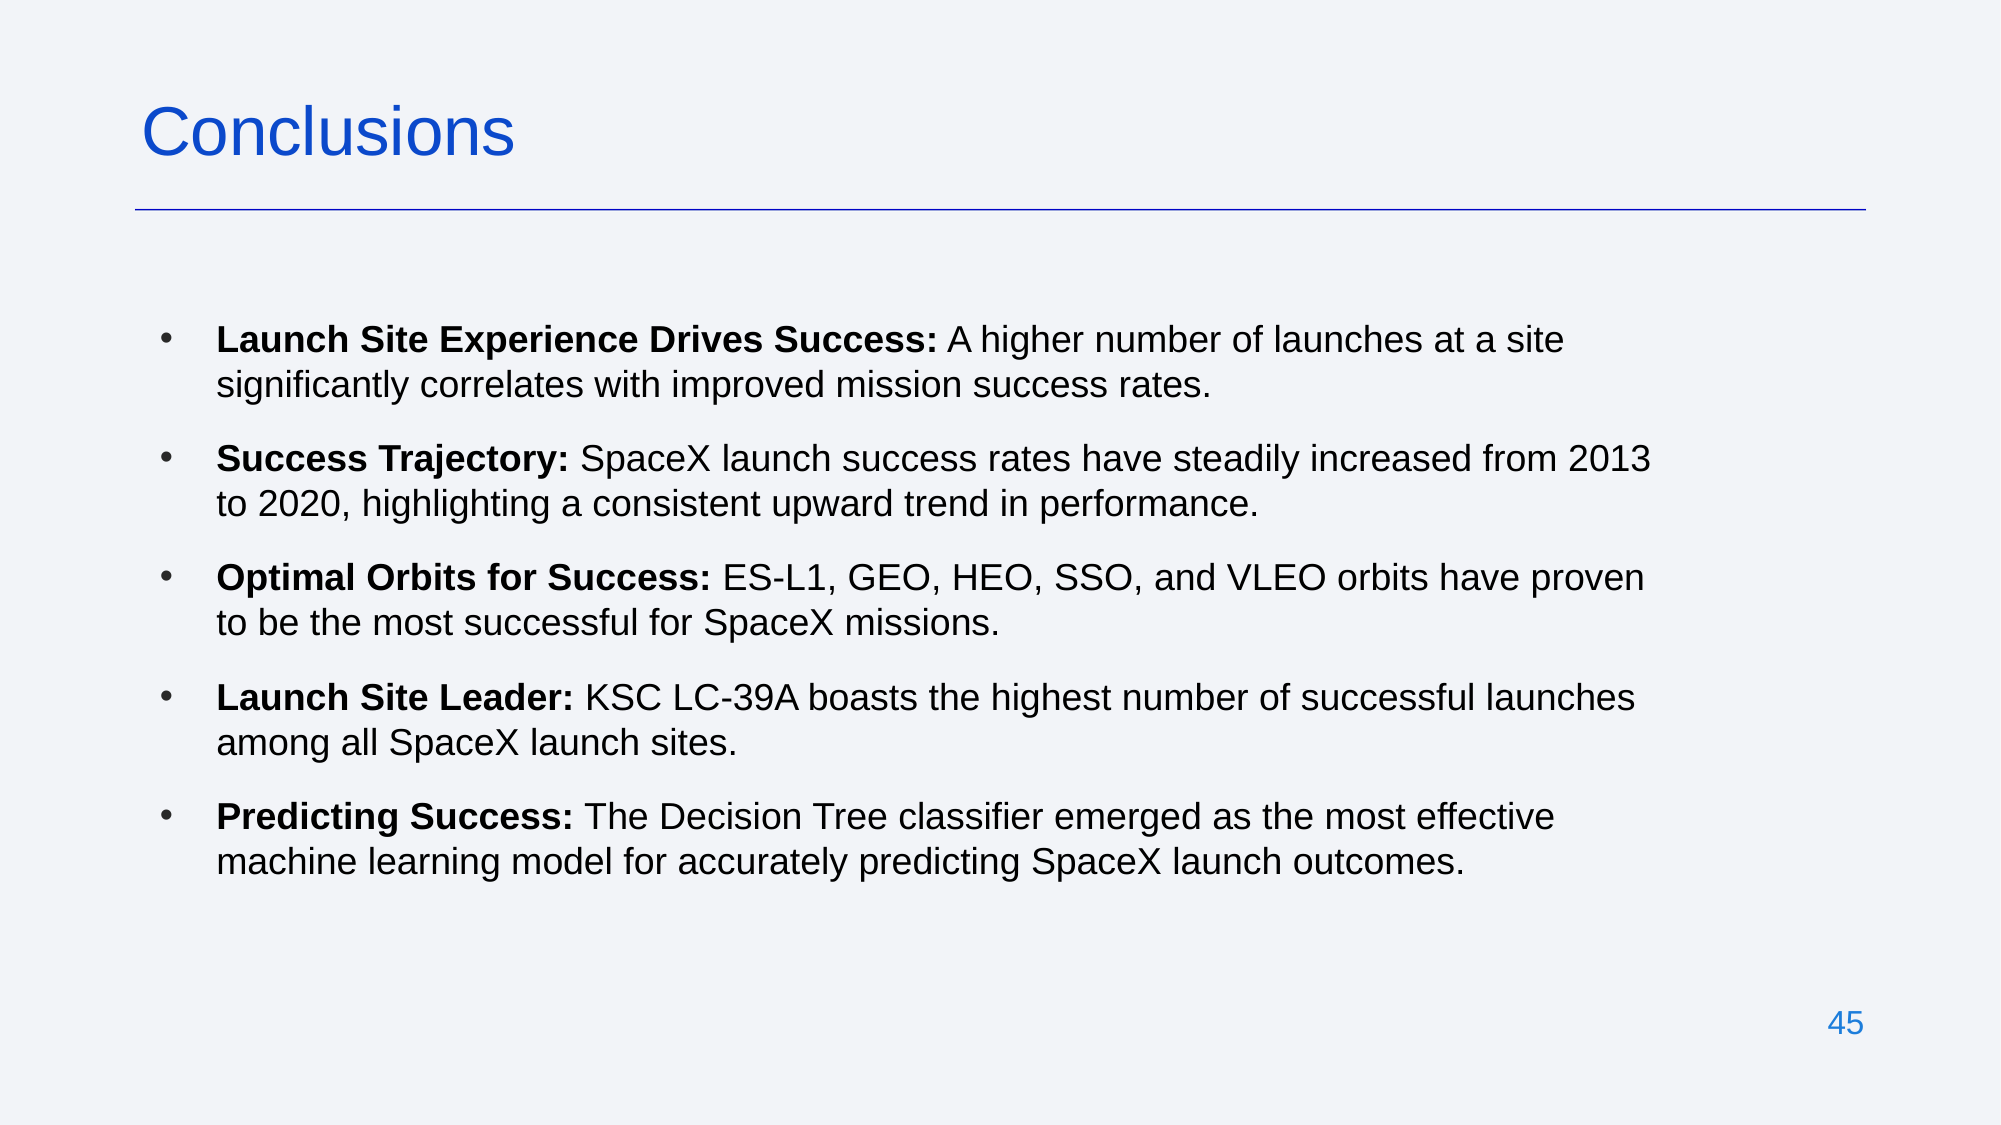

Conclusions
Launch Site Experience Drives Success: A higher number of launches at a site significantly correlates with improved mission success rates.
Success Trajectory: SpaceX launch success rates have steadily increased from 2013 to 2020, highlighting a consistent upward trend in performance.
Optimal Orbits for Success: ES-L1, GEO, HEO, SSO, and VLEO orbits have proven to be the most successful for SpaceX missions.
Launch Site Leader: KSC LC-39A boasts the highest number of successful launches among all SpaceX launch sites.
Predicting Success: The Decision Tree classifier emerged as the most effective machine learning model for accurately predicting SpaceX launch outcomes.
45